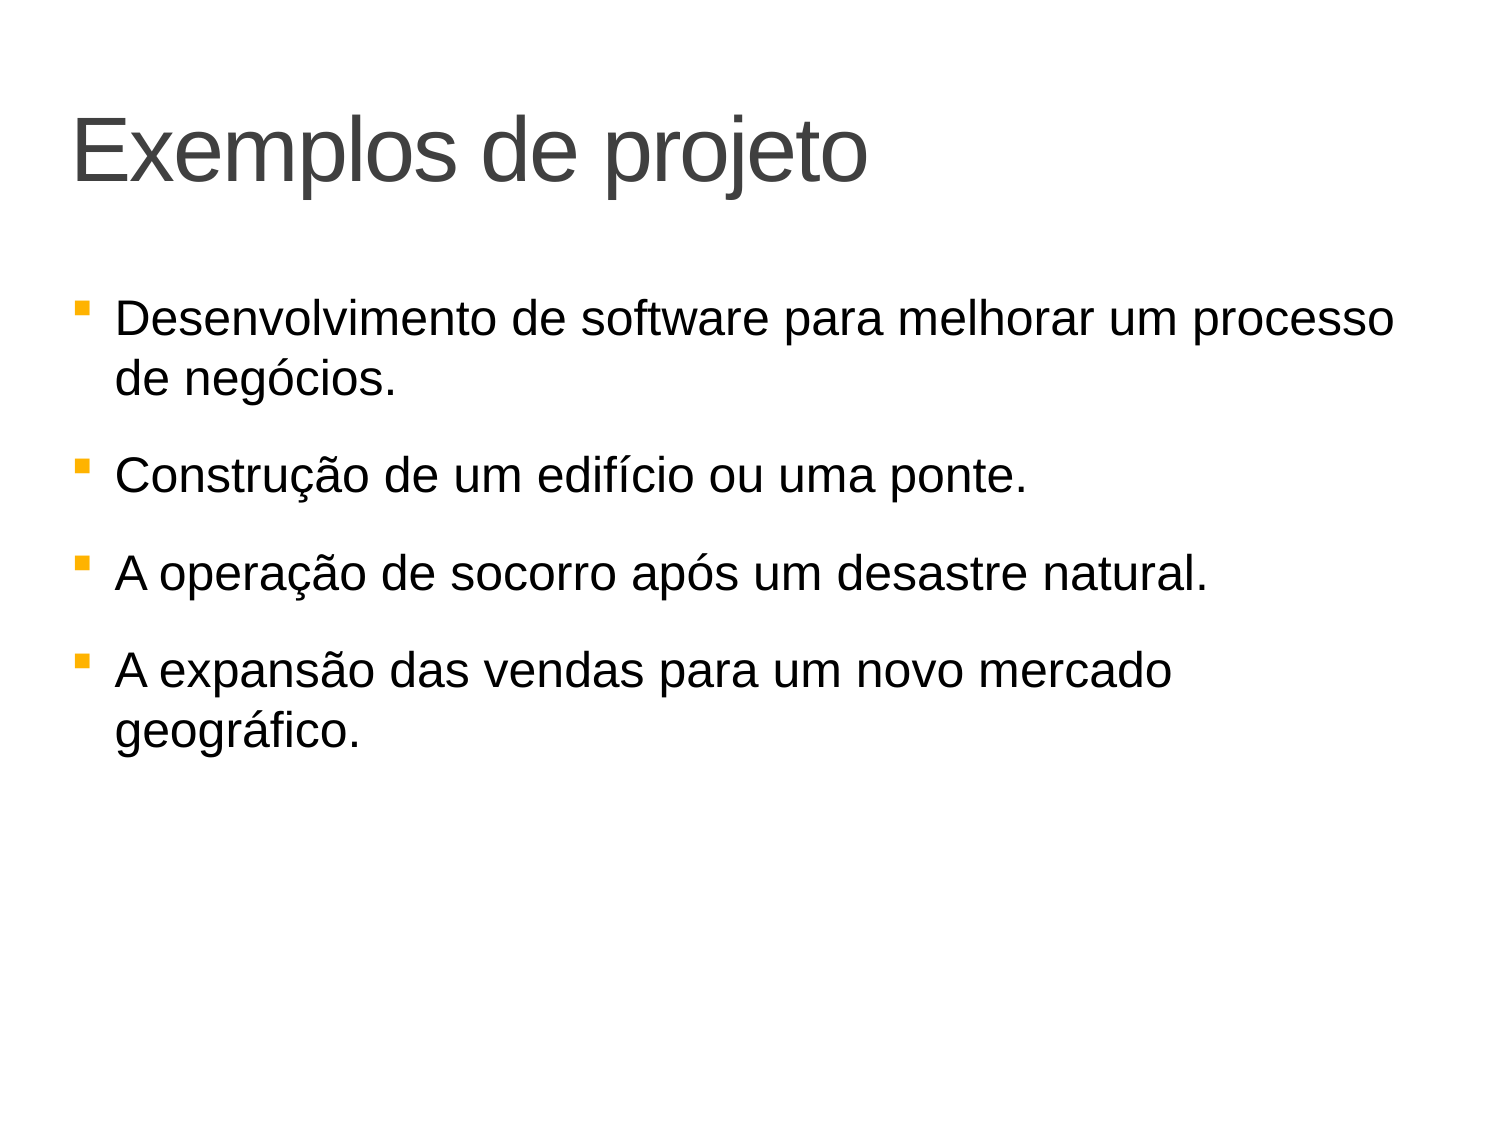

# Exemplos de projeto
Desenvolvimento de software para melhorar um processo de negócios.
Construção de um edifício ou uma ponte.
A operação de socorro após um desastre natural.
A expansão das vendas para um novo mercado geográfico.